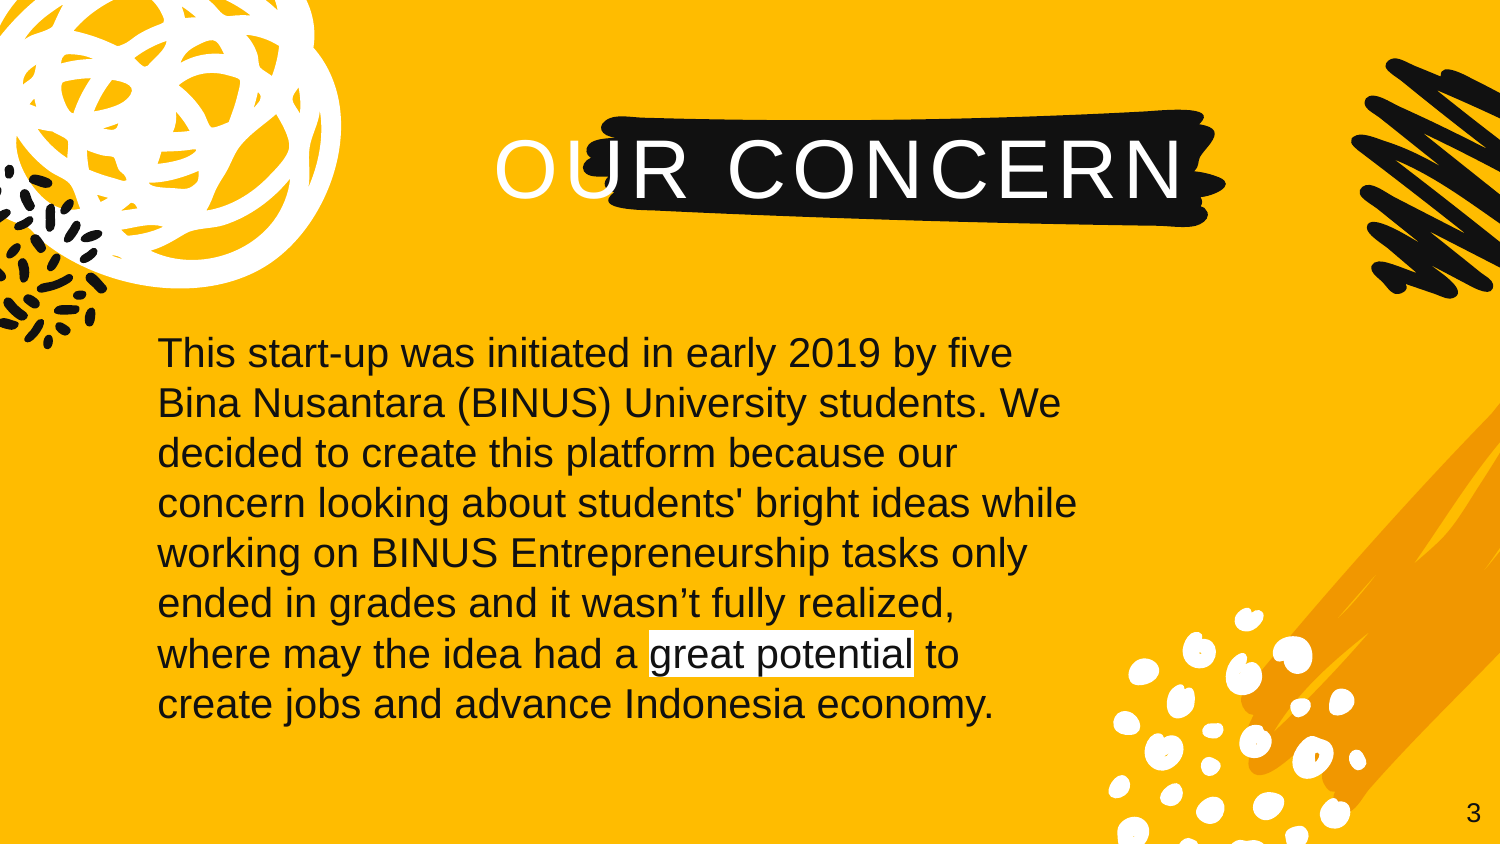

OUR CONCERN

This start-up was initiated in early 2019 by five Bina Nusantara (BINUS) University students. We decided to create this platform because our concern looking about students' bright ideas while working on BINUS Entrepreneurship tasks only ended in grades and it wasn’t fully realized, where may the idea had a great potential to create jobs and advance Indonesia economy.
3